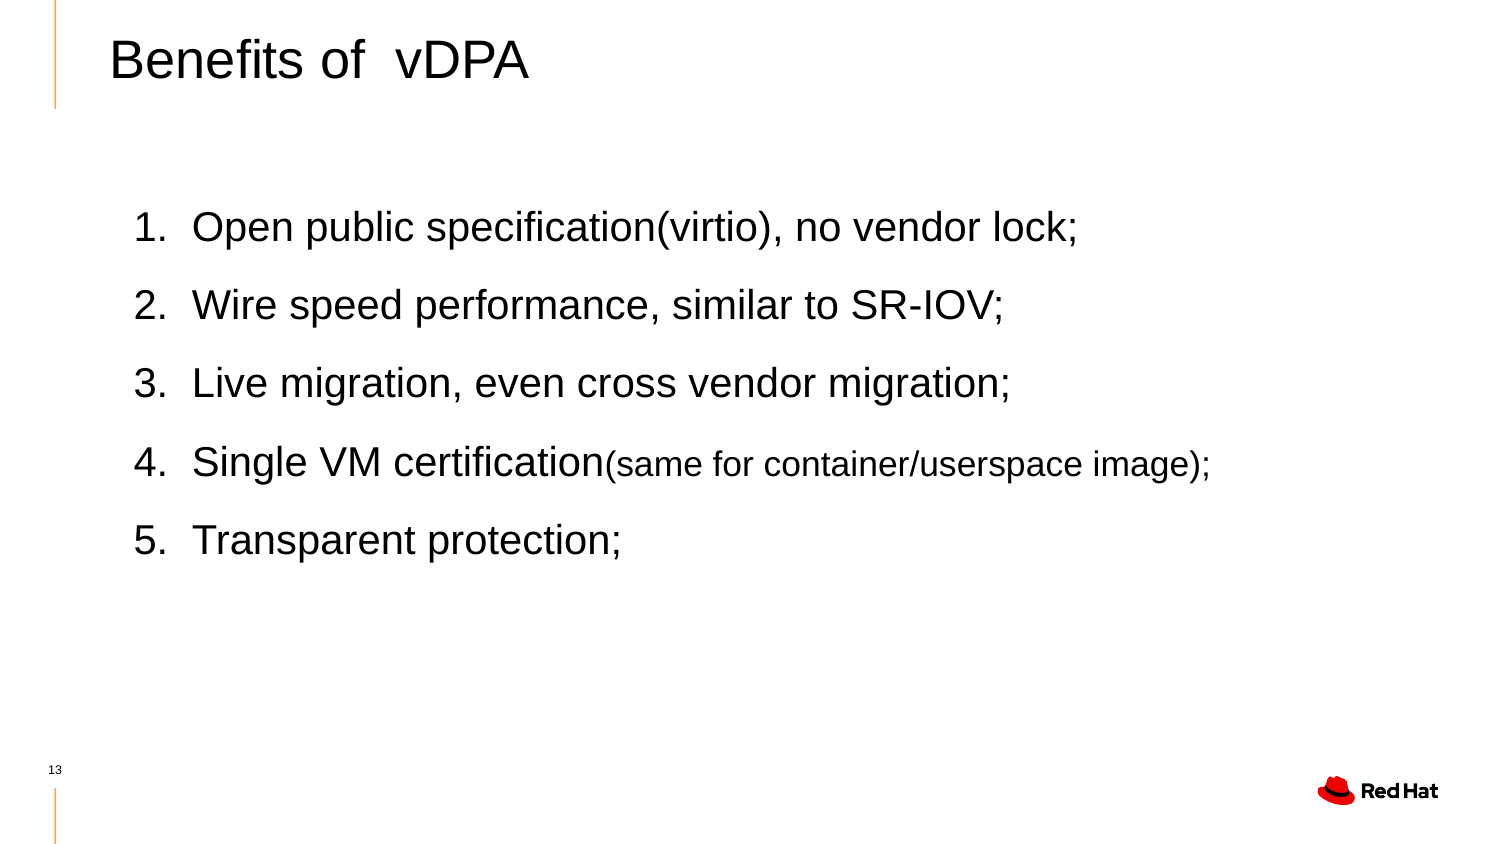

Benefits of  vDPA
Open public specification(virtio), no vendor lock;
Wire speed performance, similar to SR-IOV;
Live migration, even cross vendor migration;
Single VM certification(same for container/userspace image);
Transparent protection;
13